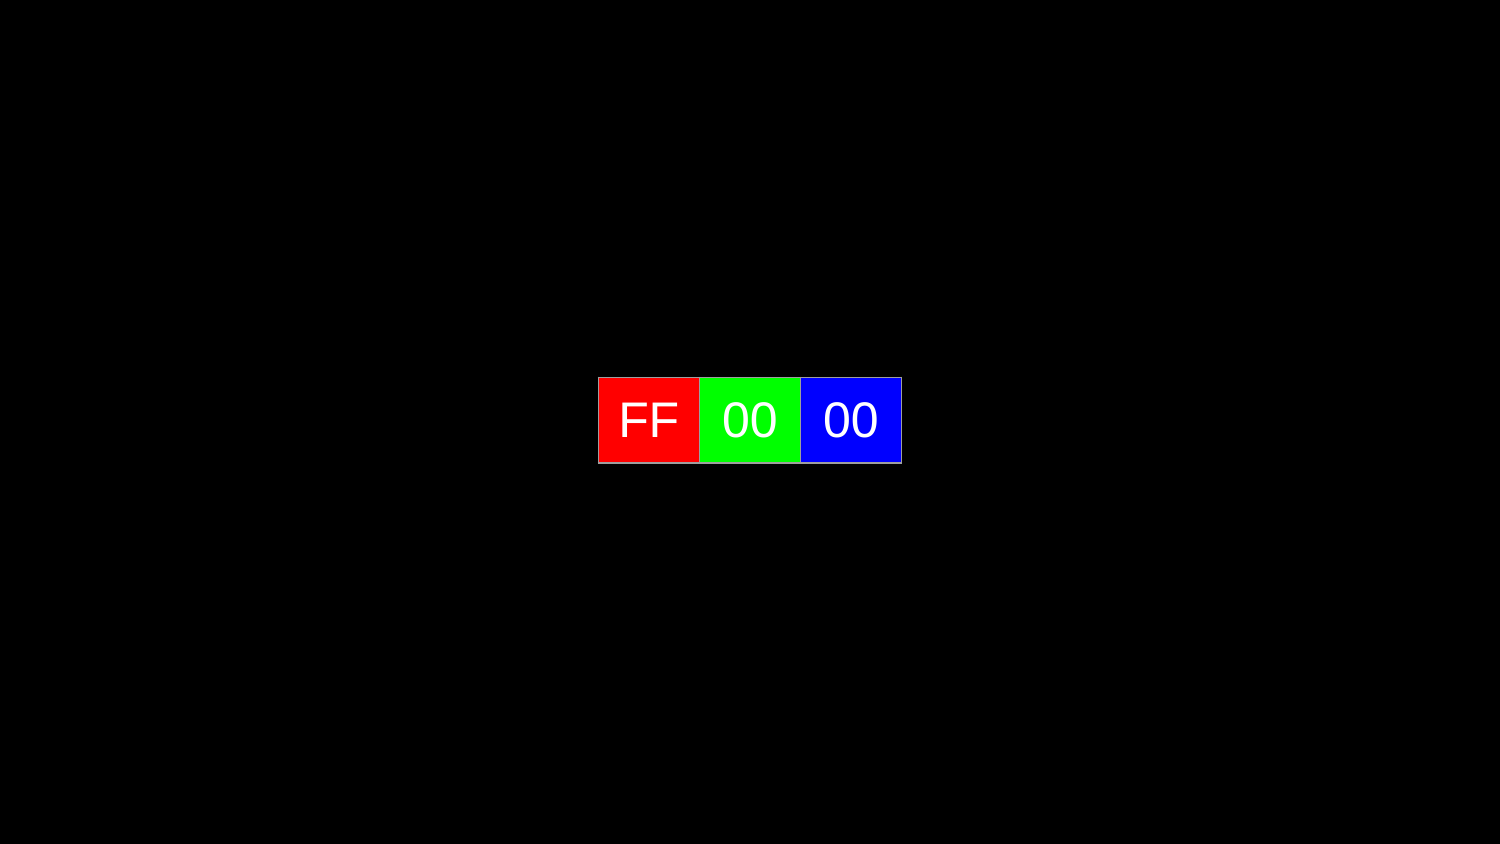

| FF | 00 | 00 |
| --- | --- | --- |